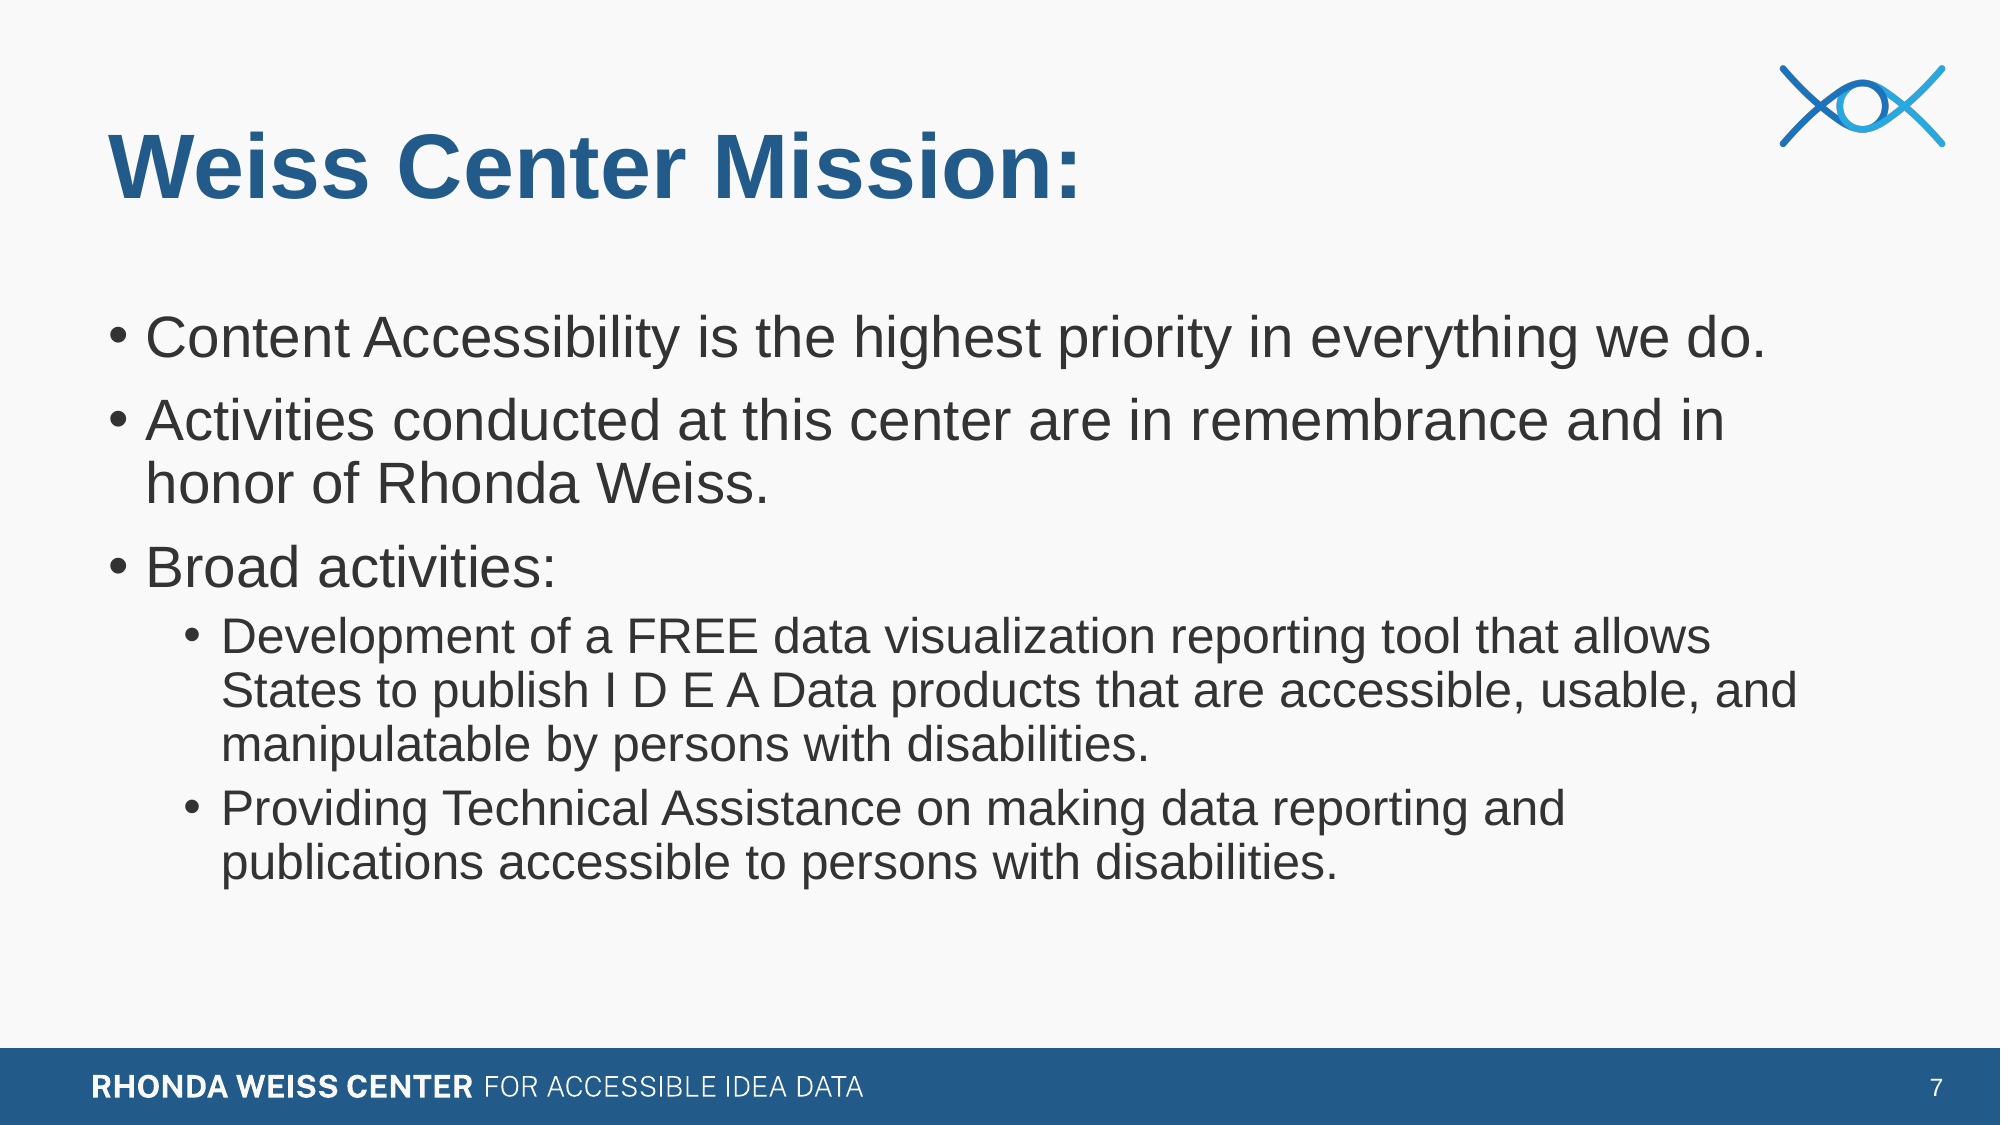

# Weiss Center Mission:
Content Accessibility is the highest priority in everything we do.
Activities conducted at this center are in remembrance and in honor of Rhonda Weiss.
Broad activities:
Development of a FREE data visualization reporting tool that allows States to publish I D E A Data products that are accessible, usable, and manipulatable by persons with disabilities.
Providing Technical Assistance on making data reporting and publications accessible to persons with disabilities.